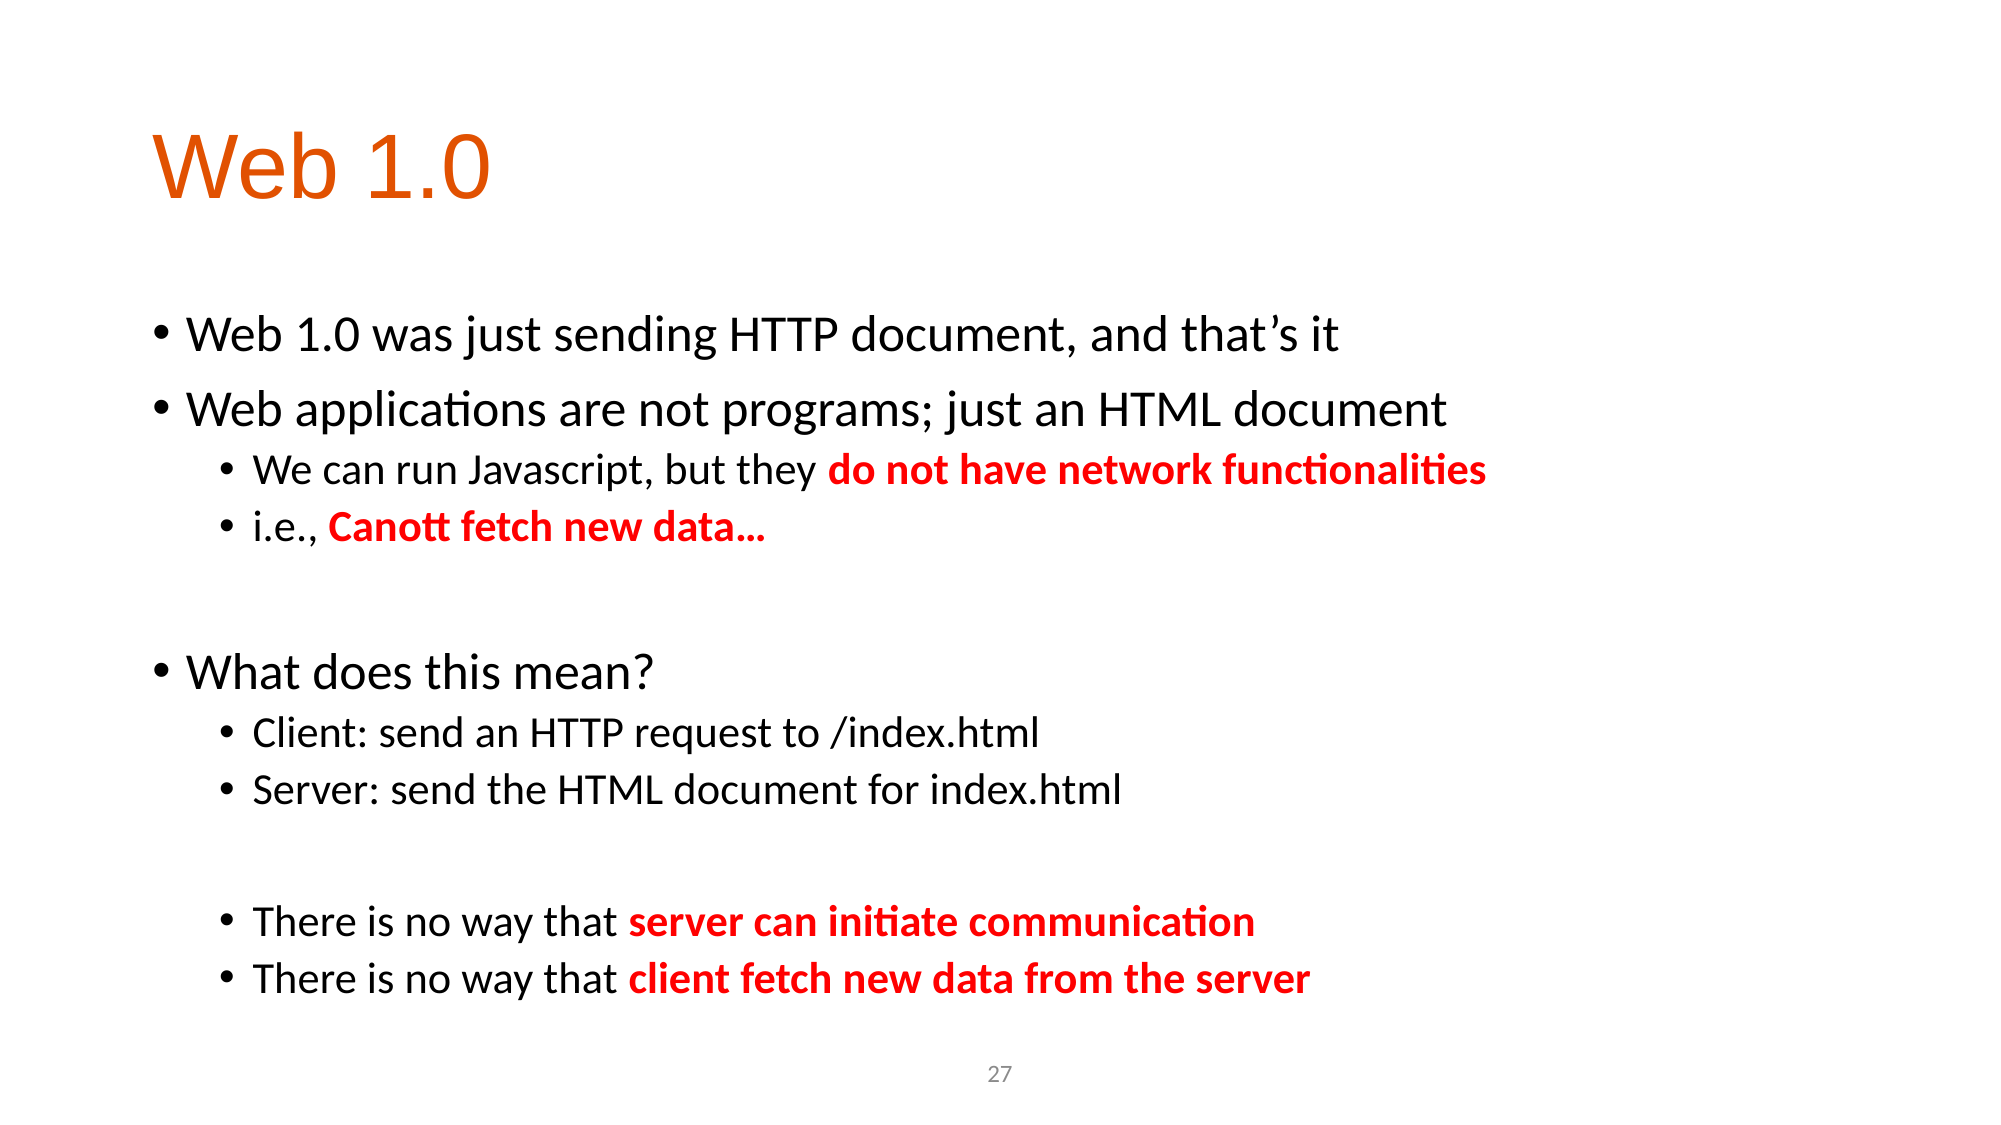

# Web 1.0
Web 1.0 was just sending HTTP document, and that’s it
Web applications are not programs; just an HTML document
We can run Javascript, but they do not have network functionalities
i.e., Canott fetch new data…

What does this mean?
Client: send an HTTP request to /index.html
Server: send the HTML document for index.html

There is no way that server can initiate communication
There is no way that client fetch new data from the server

27